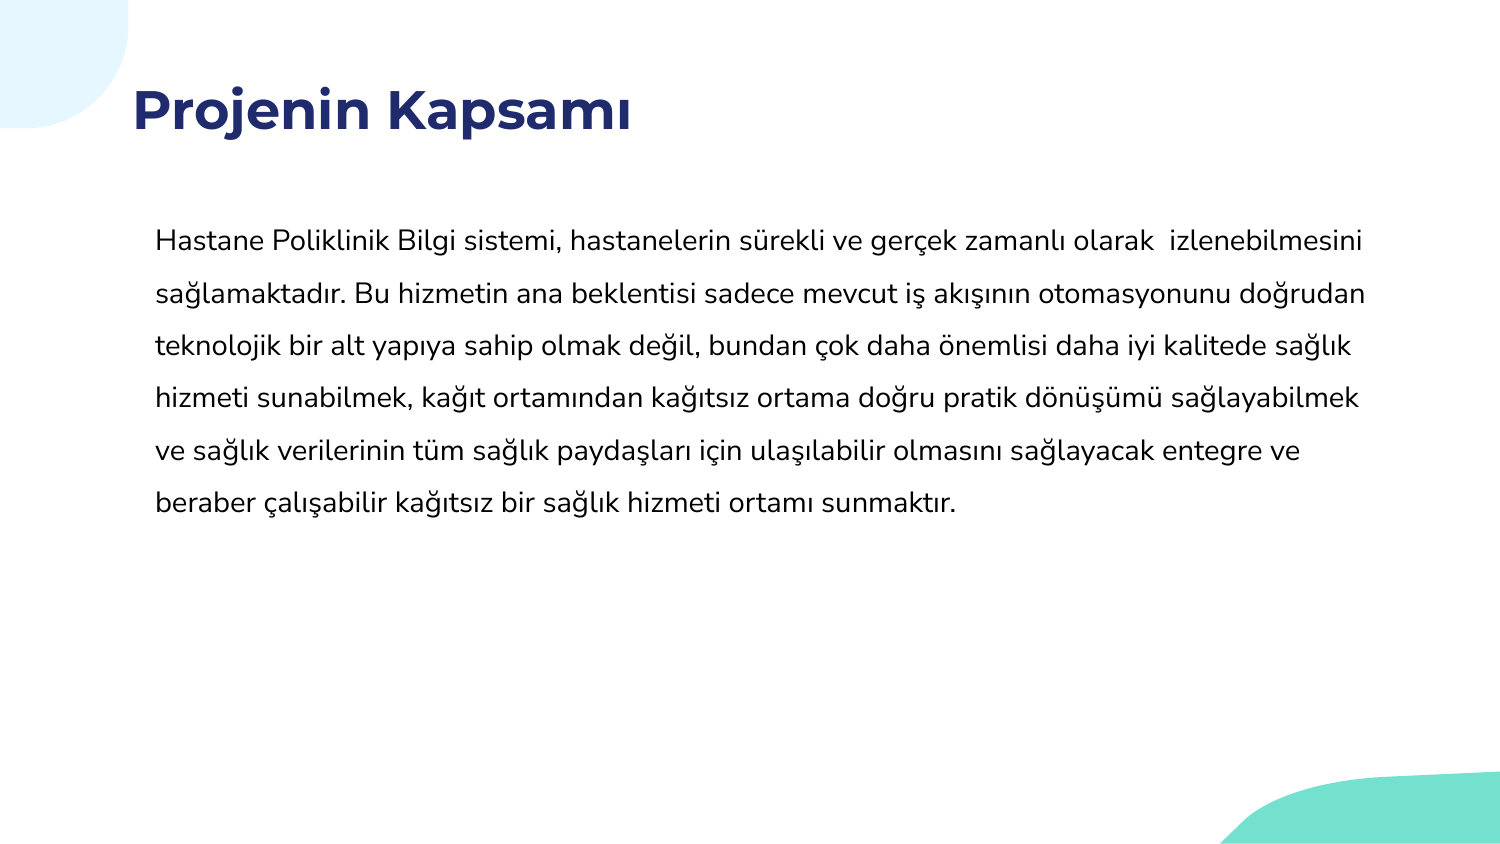

# Projenin Kapsamı
Hastane Poliklinik Bilgi sistemi, hastanelerin sürekli ve gerçek zamanlı olarak  izlenebilmesini sağlamaktadır. Bu hizmetin ana beklentisi sadece mevcut iş akışının otomasyonunu doğrudan teknolojik bir alt yapıya sahip olmak değil, bundan çok daha önemlisi daha iyi kalitede sağlık hizmeti sunabilmek, kağıt ortamından kağıtsız ortama doğru pratik dönüşümü sağlayabilmek ve sağlık verilerinin tüm sağlık paydaşları için ulaşılabilir olmasını sağlayacak entegre ve beraber çalışabilir kağıtsız bir sağlık hizmeti ortamı sunmaktır.